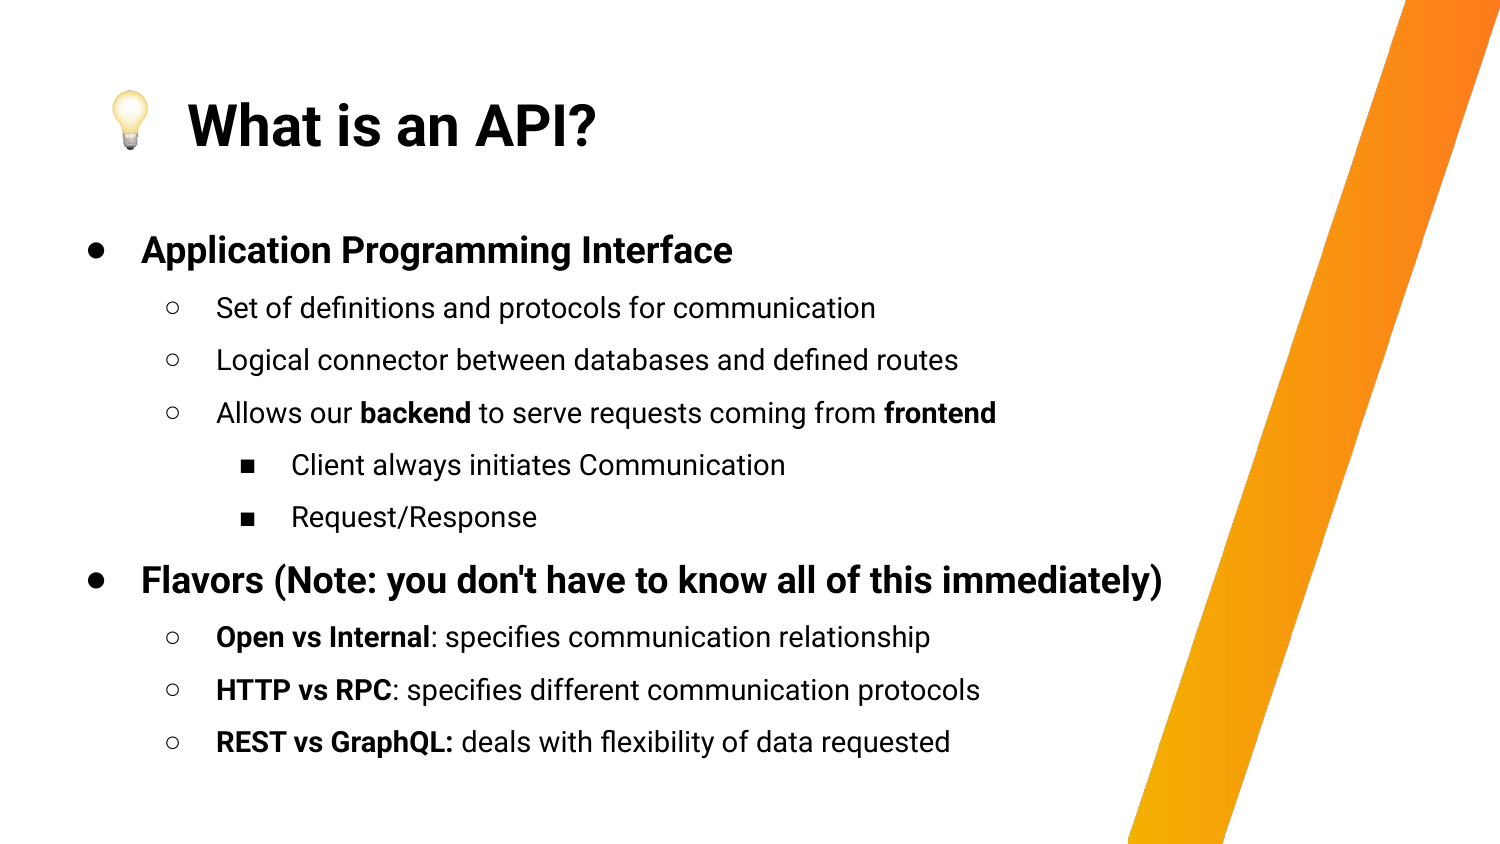

# What is an API?
Application Programming Interface
Set of definitions and protocols for communication
Logical connector between databases and defined routes
Allows our backend to serve requests coming from frontend
Client always initiates Communication
Request/Response
Flavors (Note: you don't have to know all of this immediately)
Open vs Internal: specifies communication relationship
HTTP vs RPC: specifies different communication protocols
REST vs GraphQL: deals with flexibility of data requested